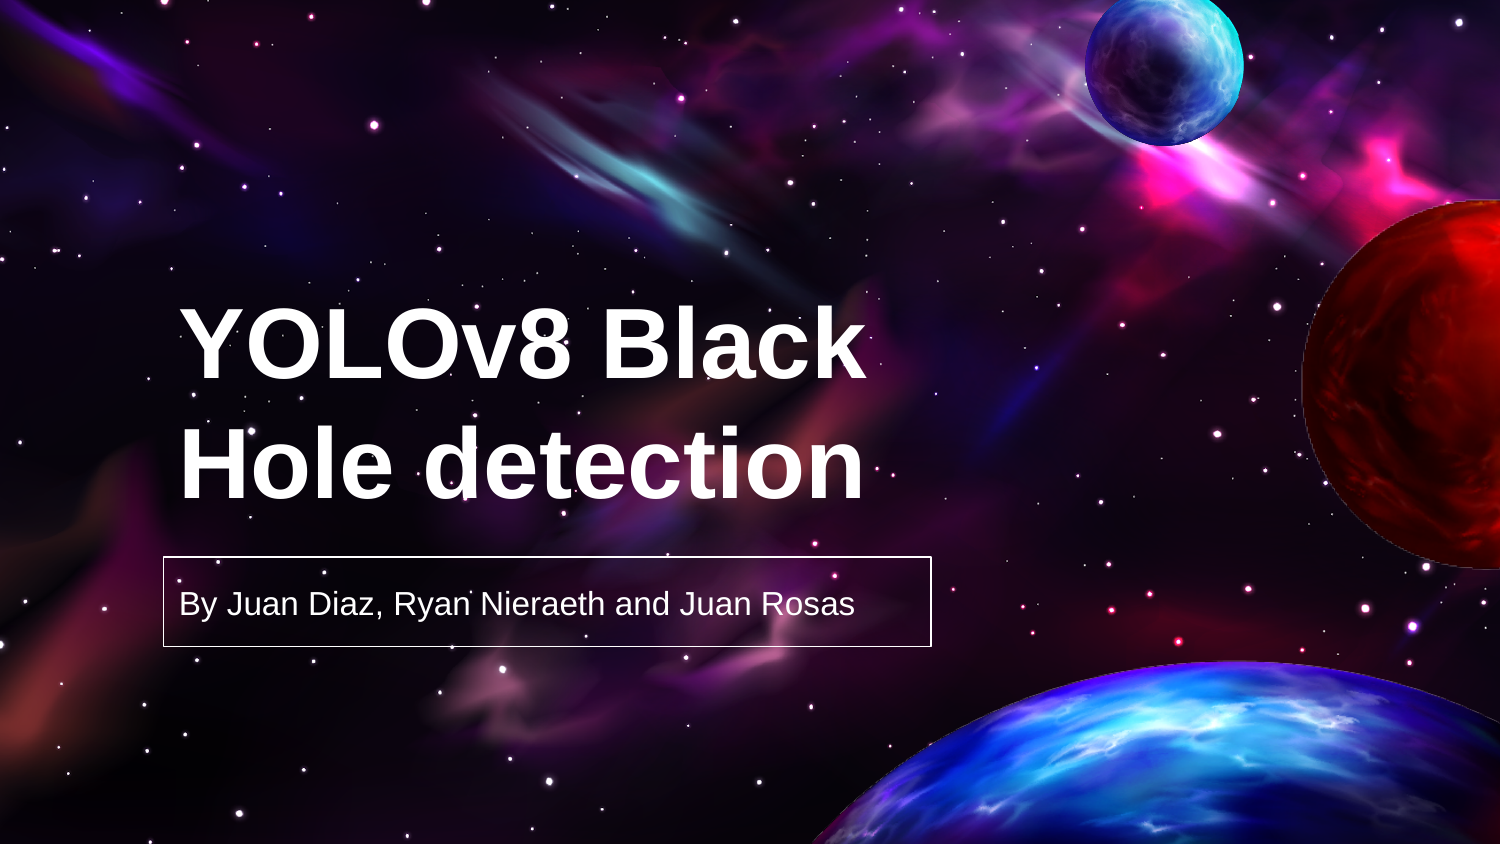

# YOLOv8 Black Hole detection
By Juan Diaz, Ryan Nieraeth and Juan Rosas